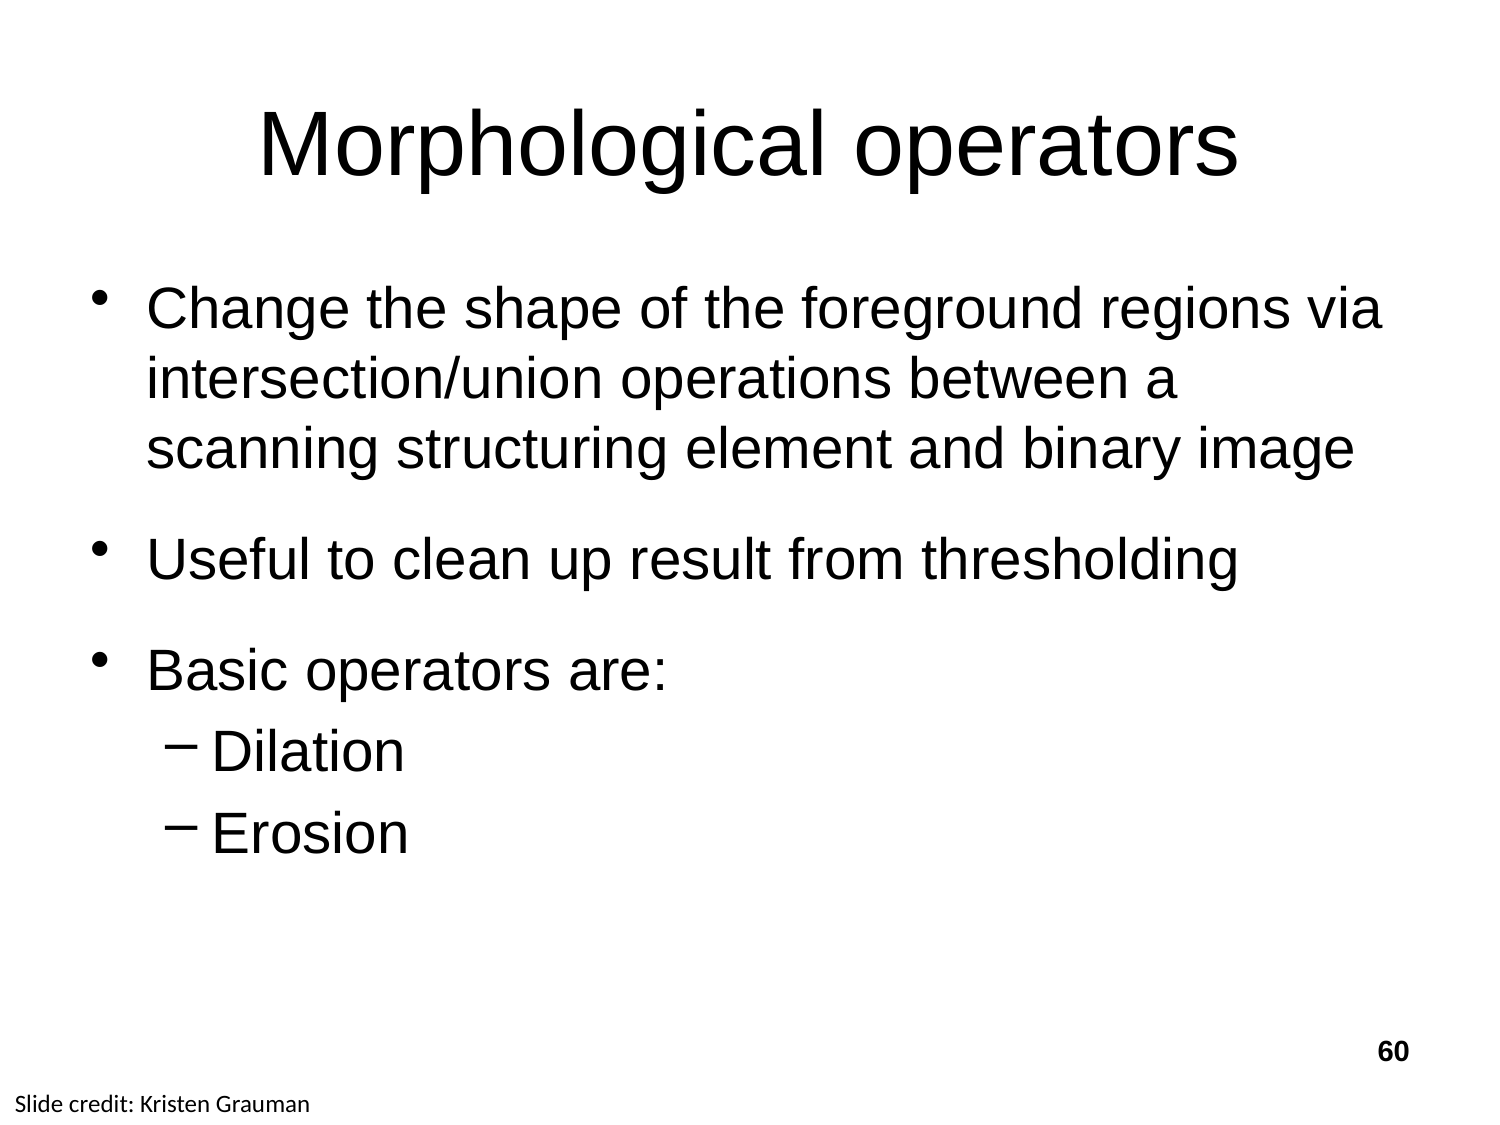

# Morphological operators
Change the shape of the foreground regions via intersection/union operations between a scanning structuring element and binary image

Useful to clean up result from thresholding

Basic operators are:
Dilation
Erosion

60
Slide credit: Kristen Grauman